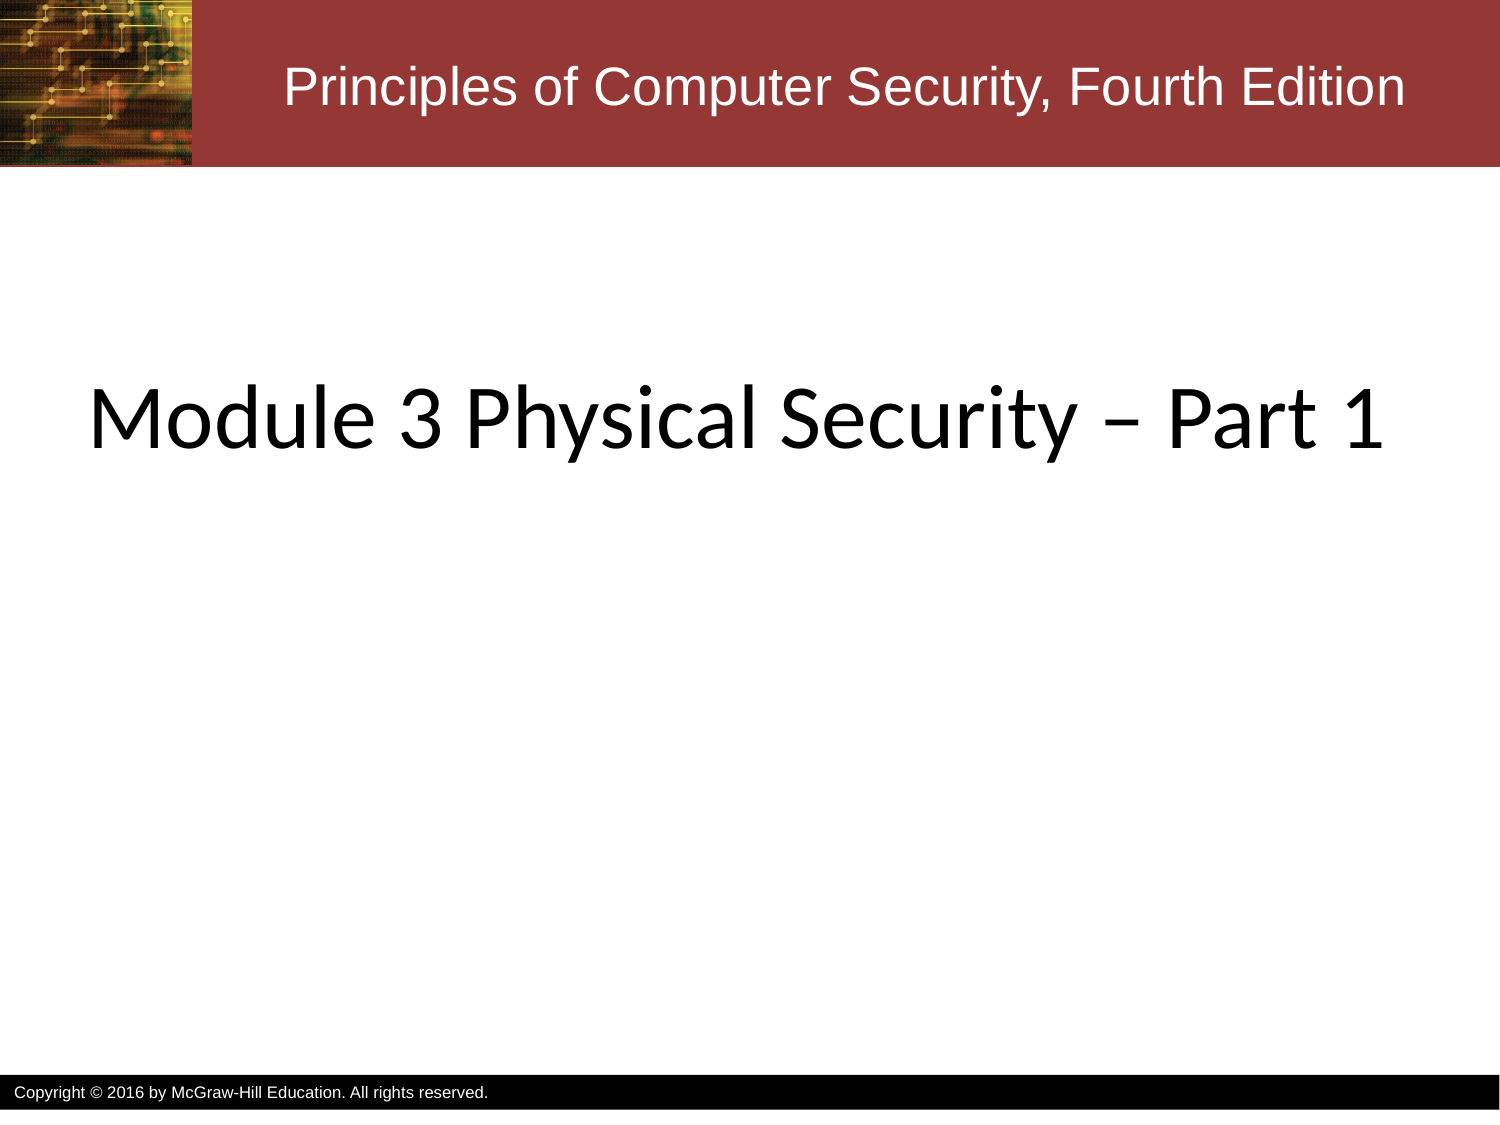

# Module 3 Physical Security – Part 1